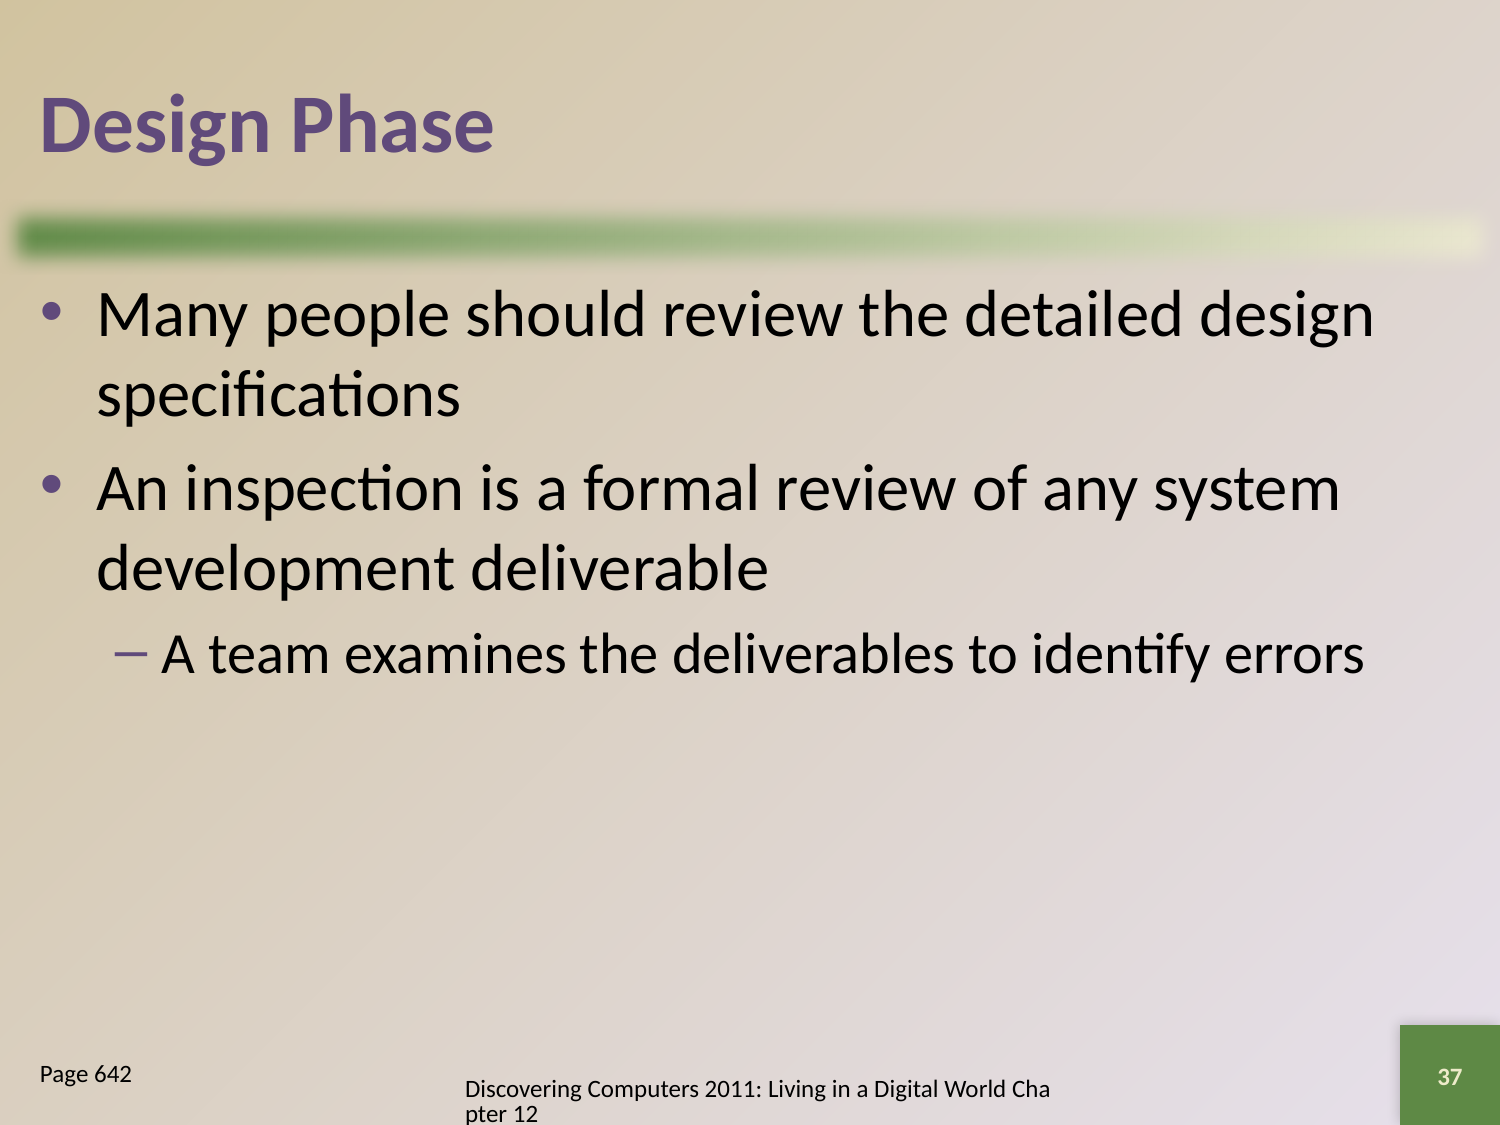

# Design Phase
Many people should review the detailed design specifications
An inspection is a formal review of any system development deliverable
A team examines the deliverables to identify errors
37
Page 642
Discovering Computers 2011: Living in a Digital World Chapter 12